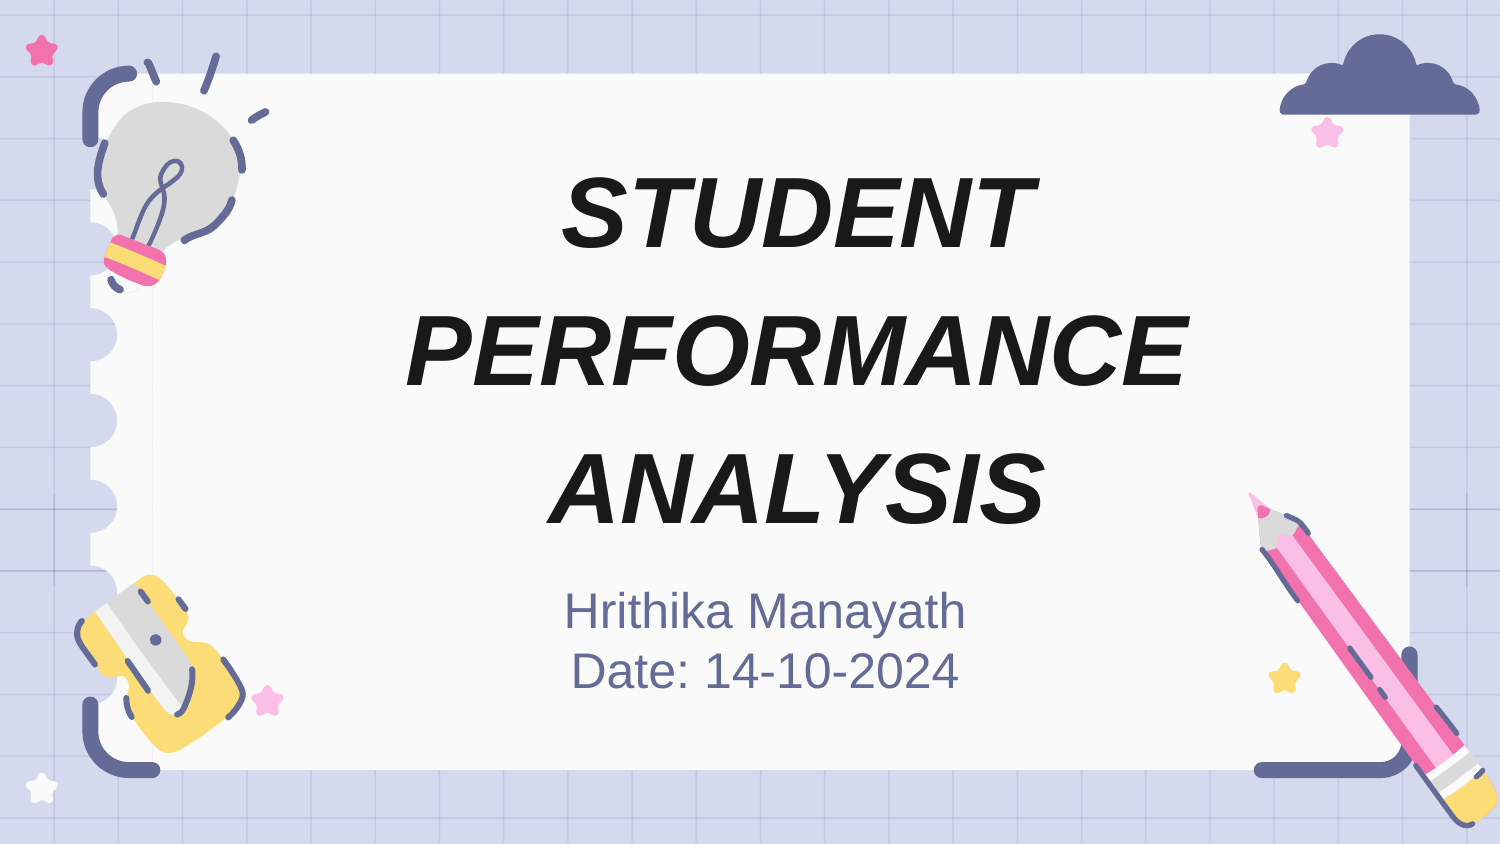

# STUDENT PERFORMANCE ANALYSIS

Hrithika Manayath
Date: 14-10-2024